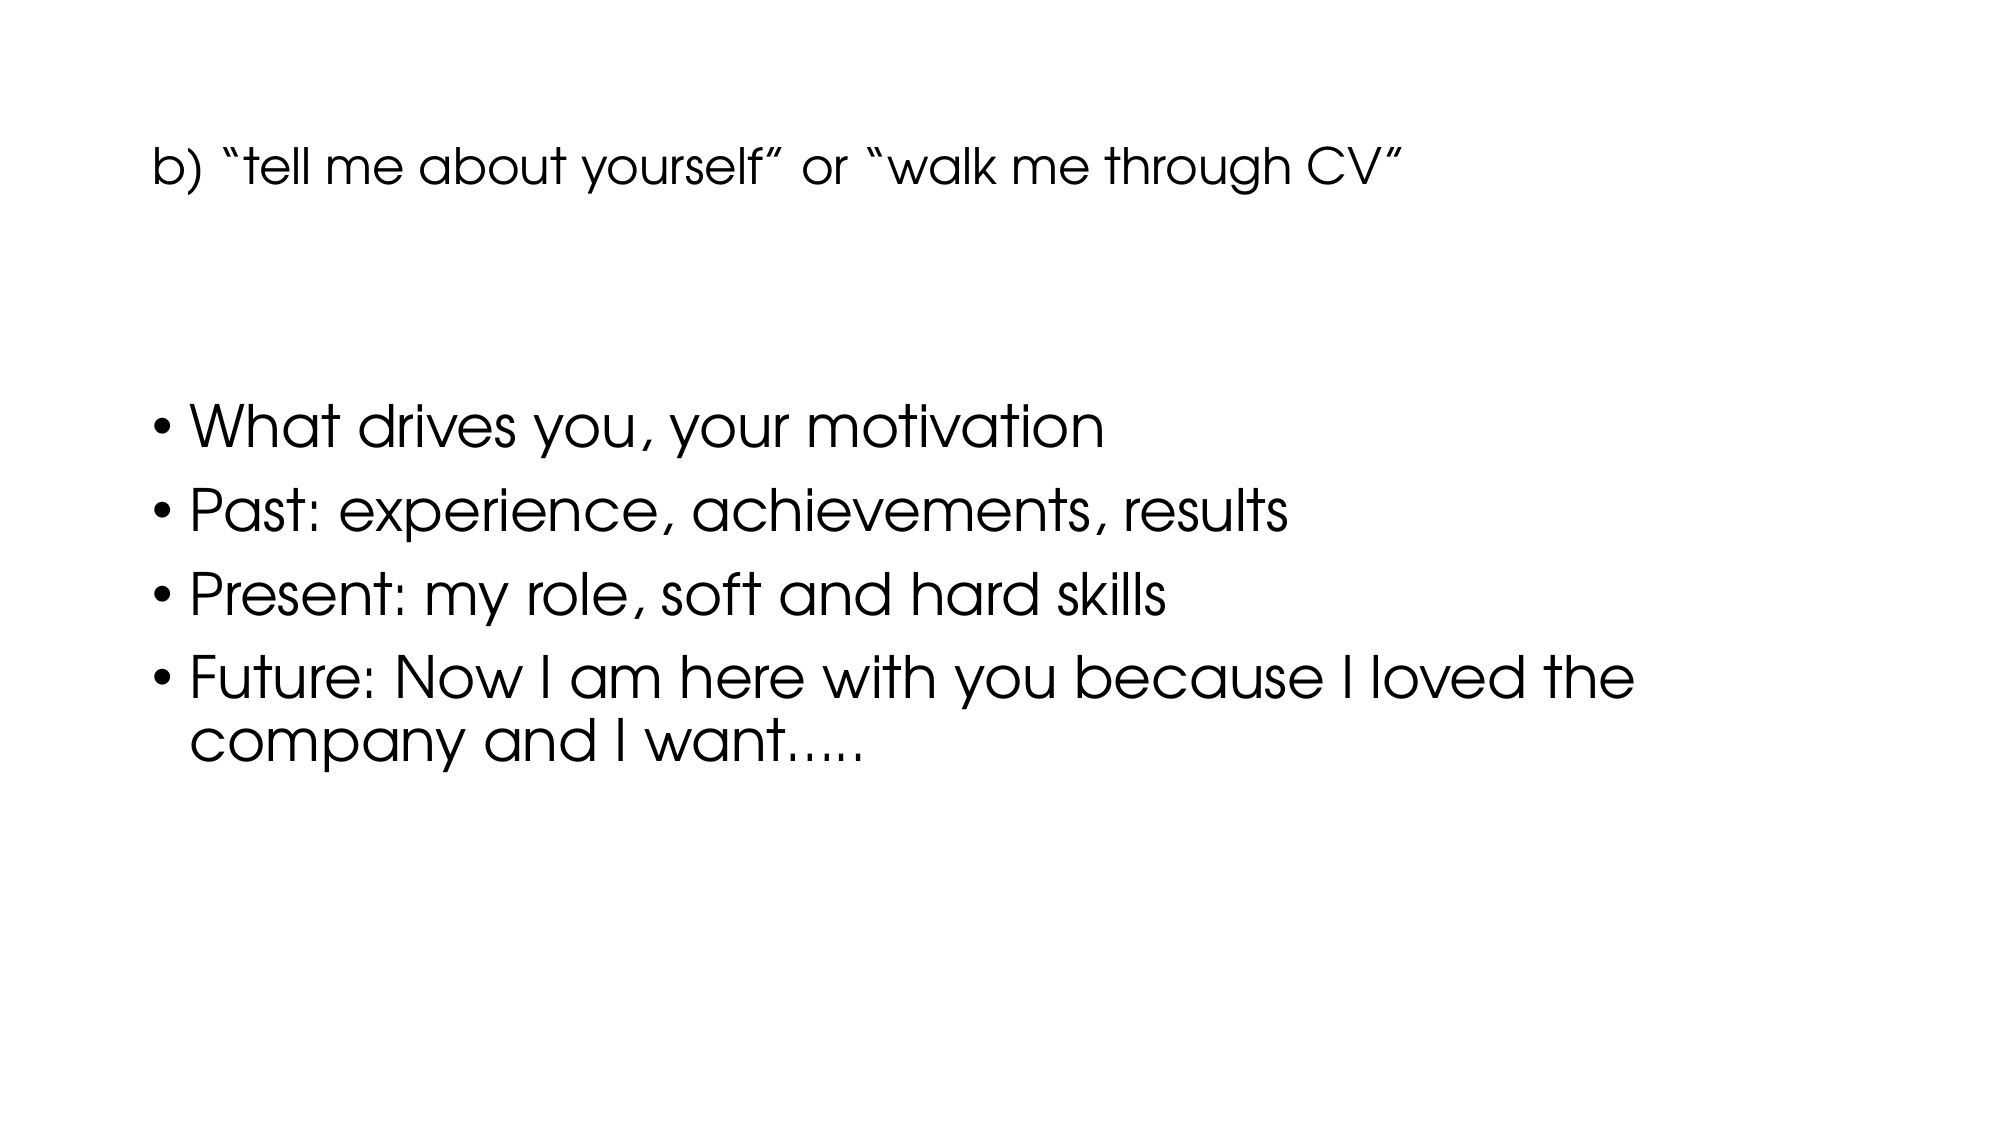

# b) “tell me about yourself” or “walk me through CV”

What drives you, your motivation
Past: experience, achievements, results
Present: my role, soft and hard skills
Future: Now I am here with you because I loved the company and I want…..